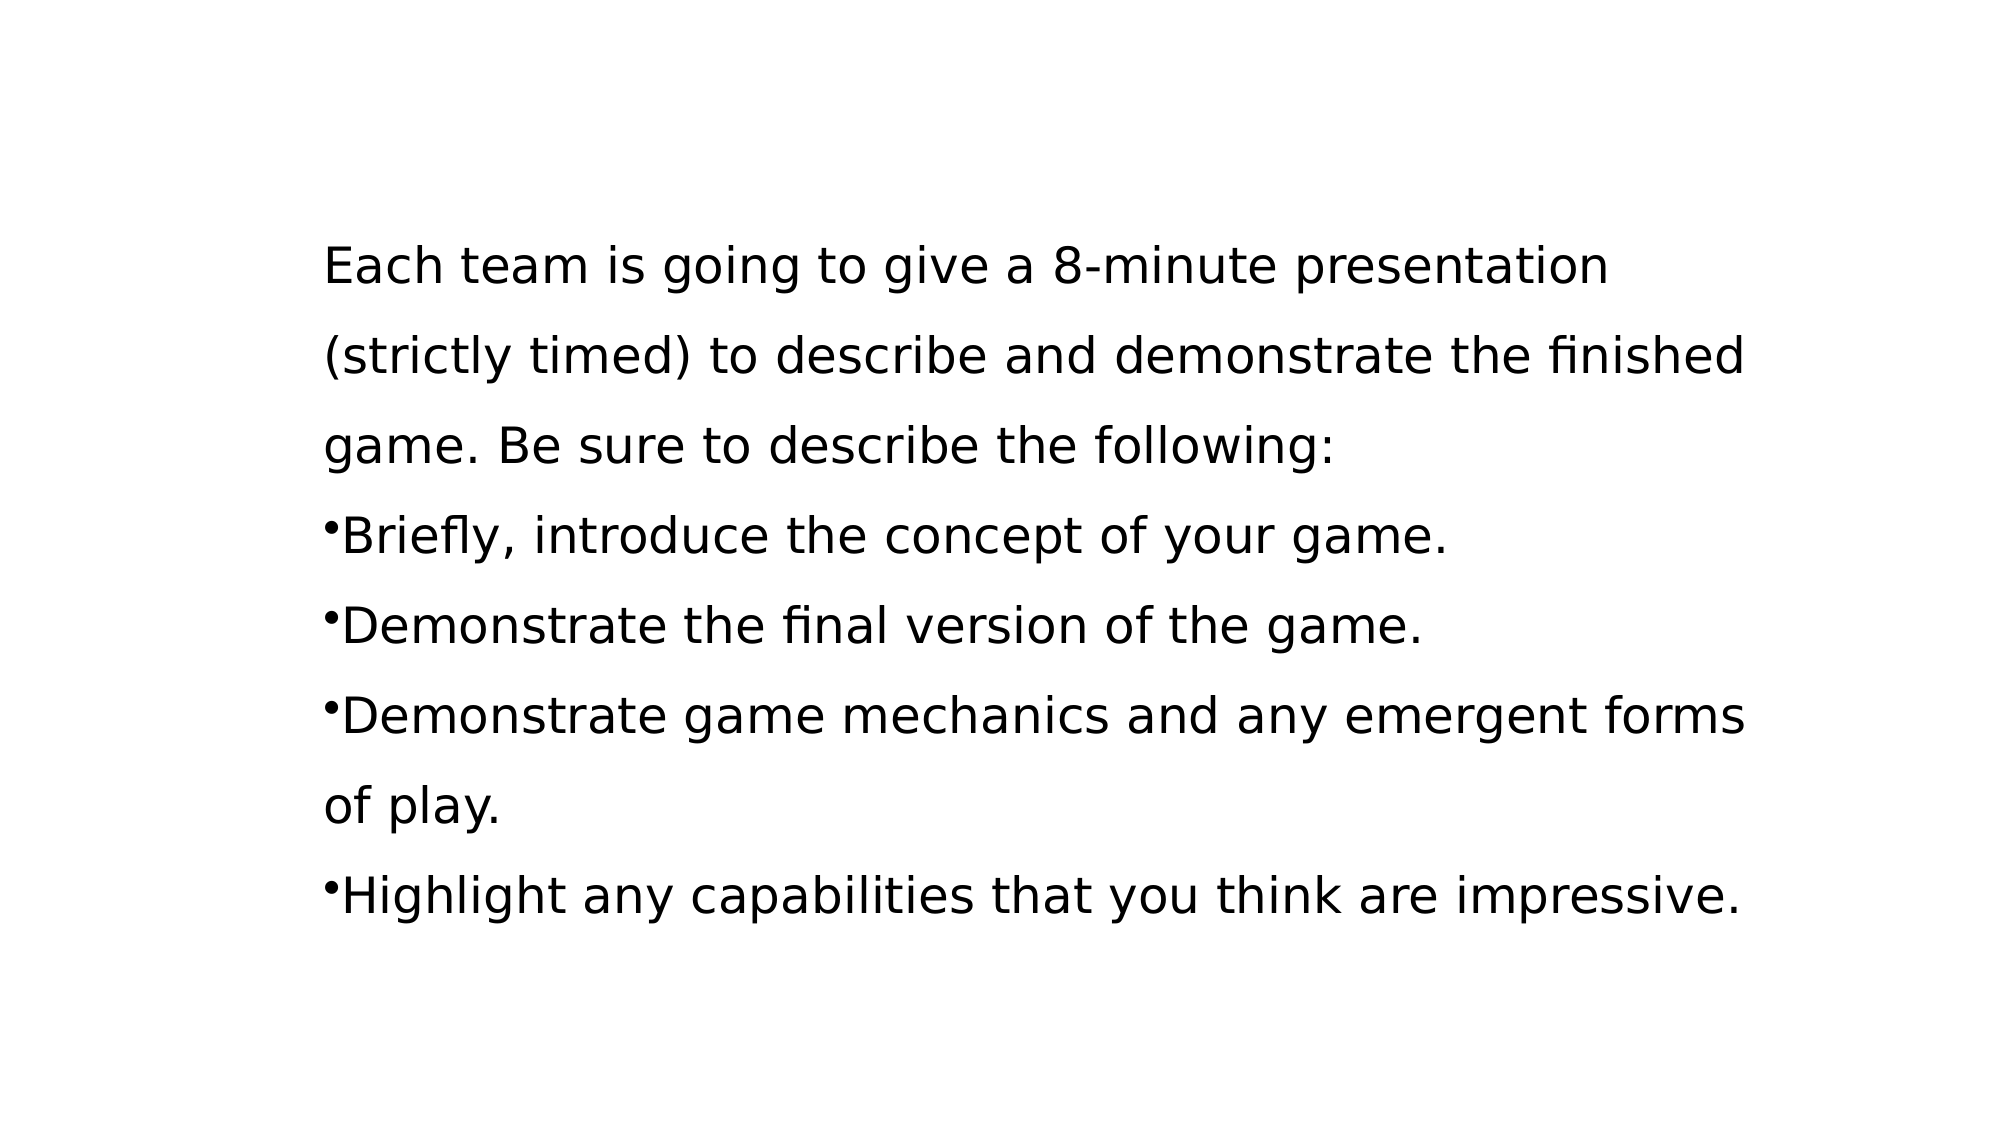

Each team is going to give a 8-minute presentation (strictly timed) to describe and demonstrate the finished game. Be sure to describe the following:
Briefly, introduce the concept of your game.
Demonstrate the final version of the game.
Demonstrate game mechanics and any emergent forms of play.
Highlight any capabilities that you think are impressive.